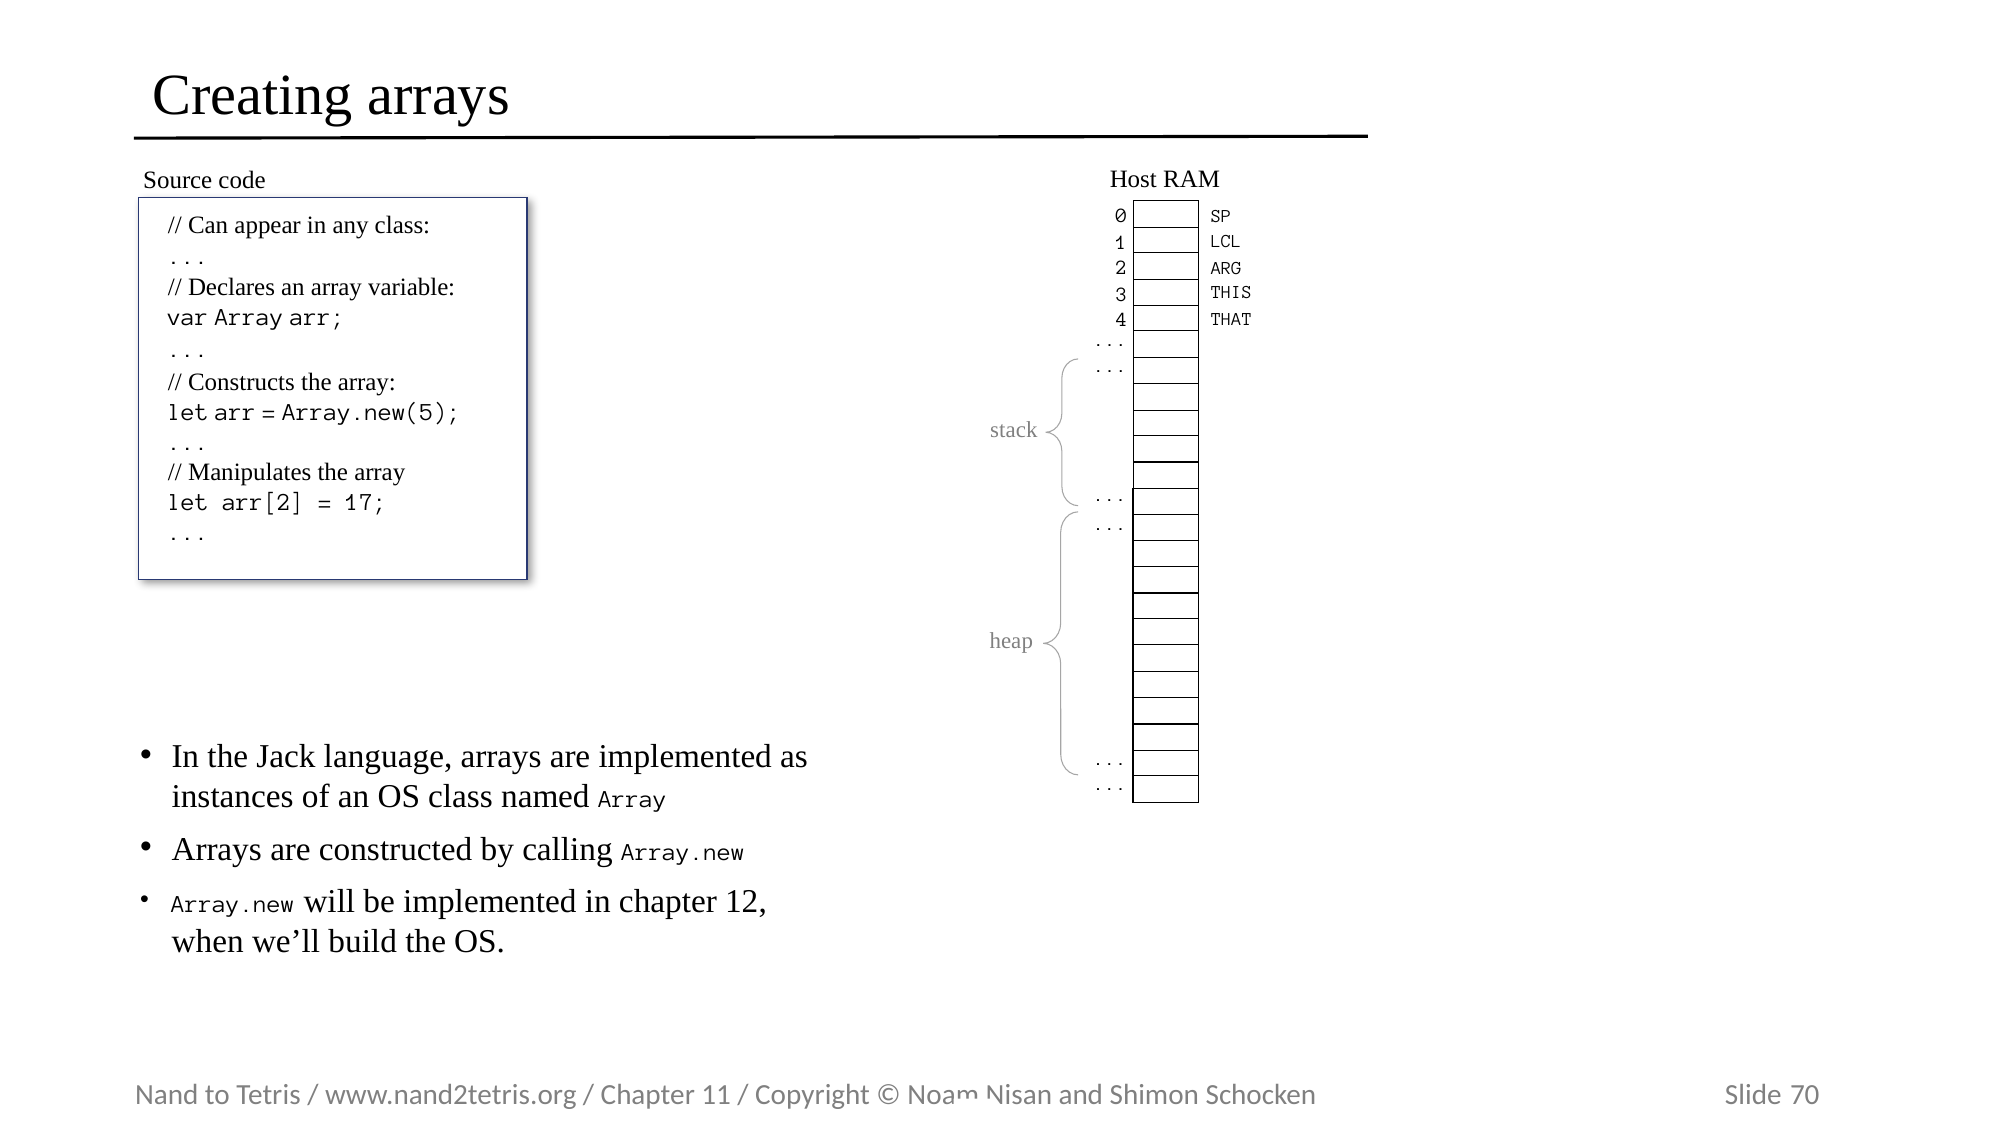

# Creating arrays

Source code
Host RAM
0

SP
LCL
1

2

ARG
THIS
3

THAT
4

...

...

stack

...

...

heap

...

...

// Can appear in any class:
...
// Declares an array variable:
var Array arr;
...
// Constructs the array:
let arr = Array.new(5);
...
// Manipulates the array
let arr[2] = 17;
...

In the Jack language, arrays are implemented as instances of an OS class named Array
Arrays are constructed by calling Array.new
Array.new will be implemented in chapter 12,
when we’ll build the OS.